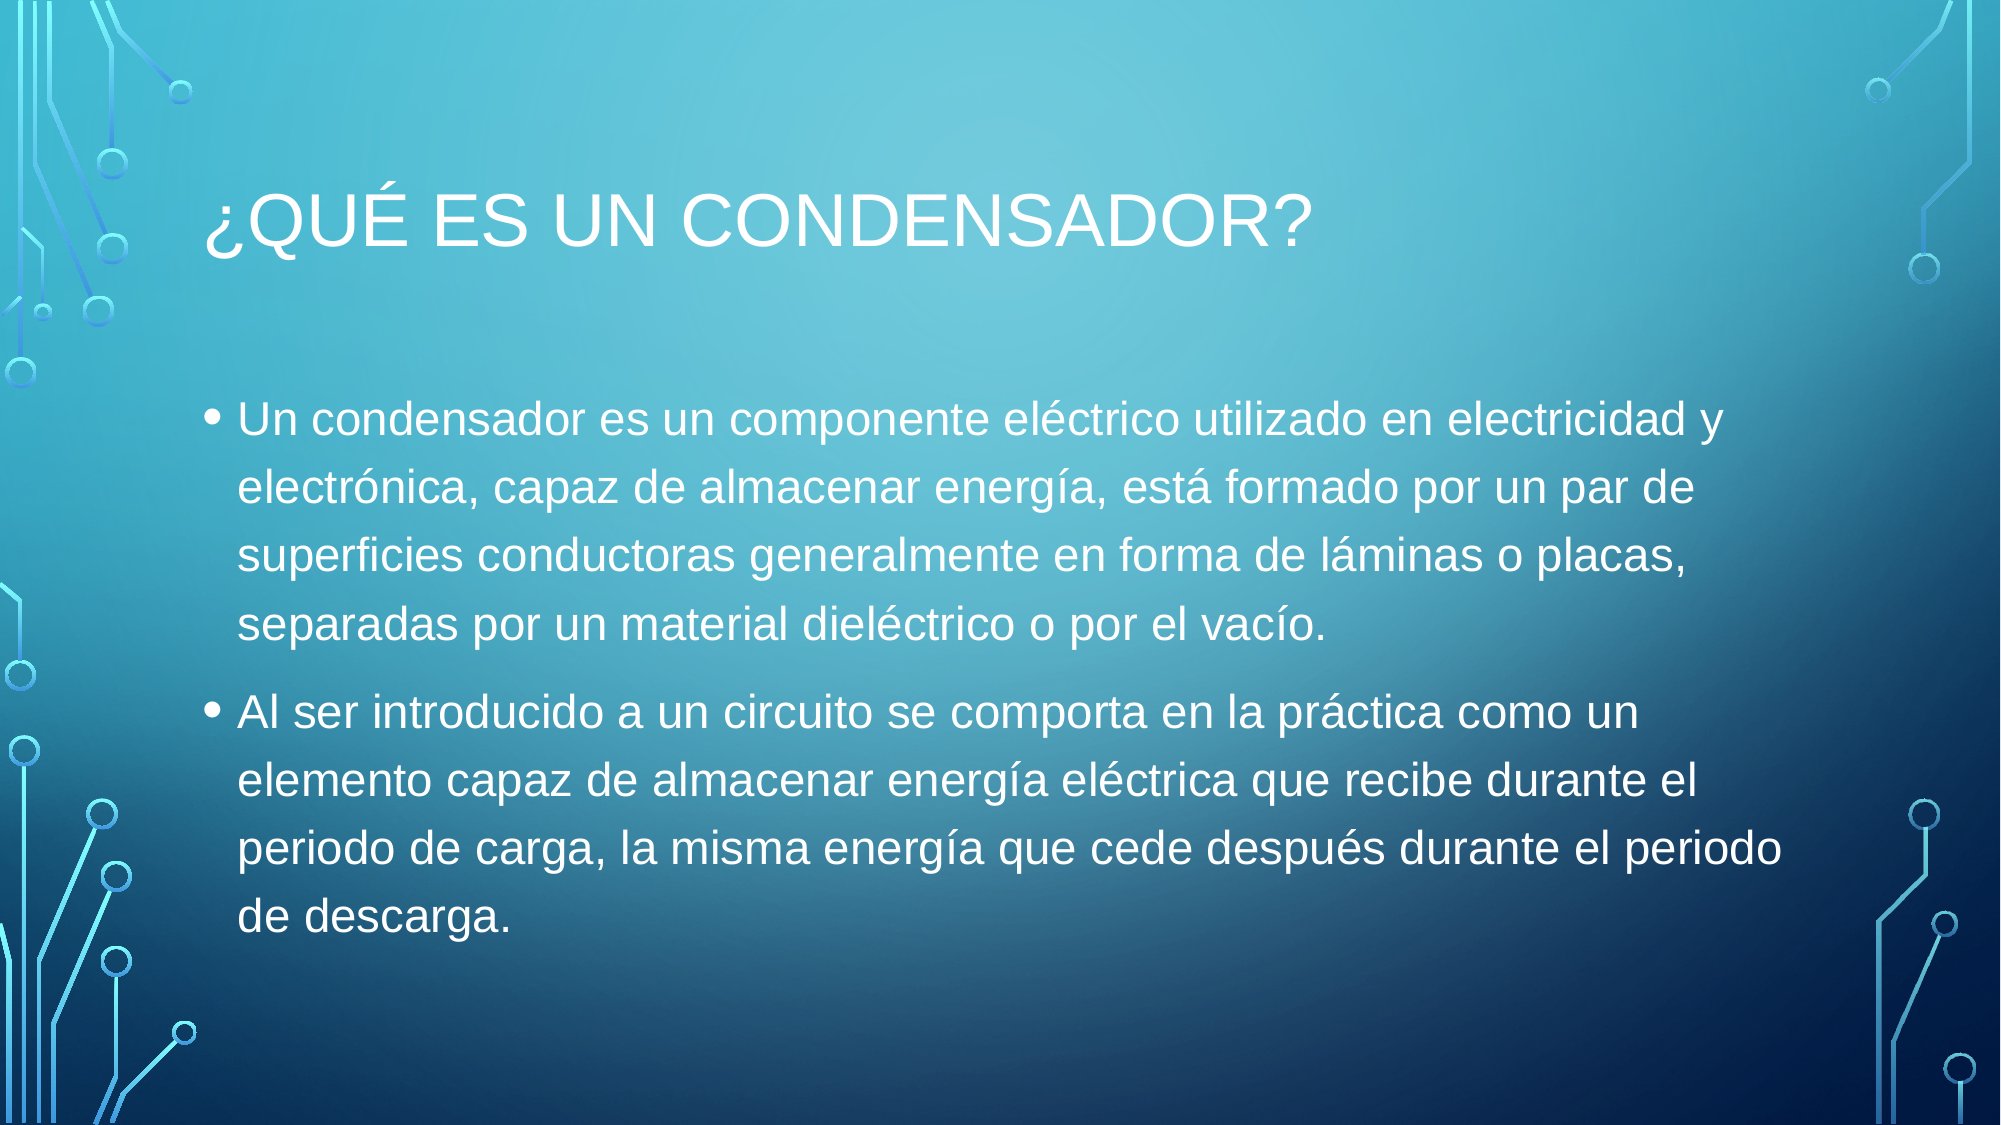

# ¿Qué es un condensador?
Un condensador es un componente eléctrico utilizado en electricidad y electrónica, capaz de almacenar energía, está formado por un par de superficies conductoras generalmente en forma de láminas o placas, separadas por un material dieléctrico o por el vacío.
Al ser introducido a un circuito se comporta en la práctica como un elemento capaz de almacenar energía eléctrica que recibe durante el periodo de carga, la misma energía que cede después durante el periodo de descarga.